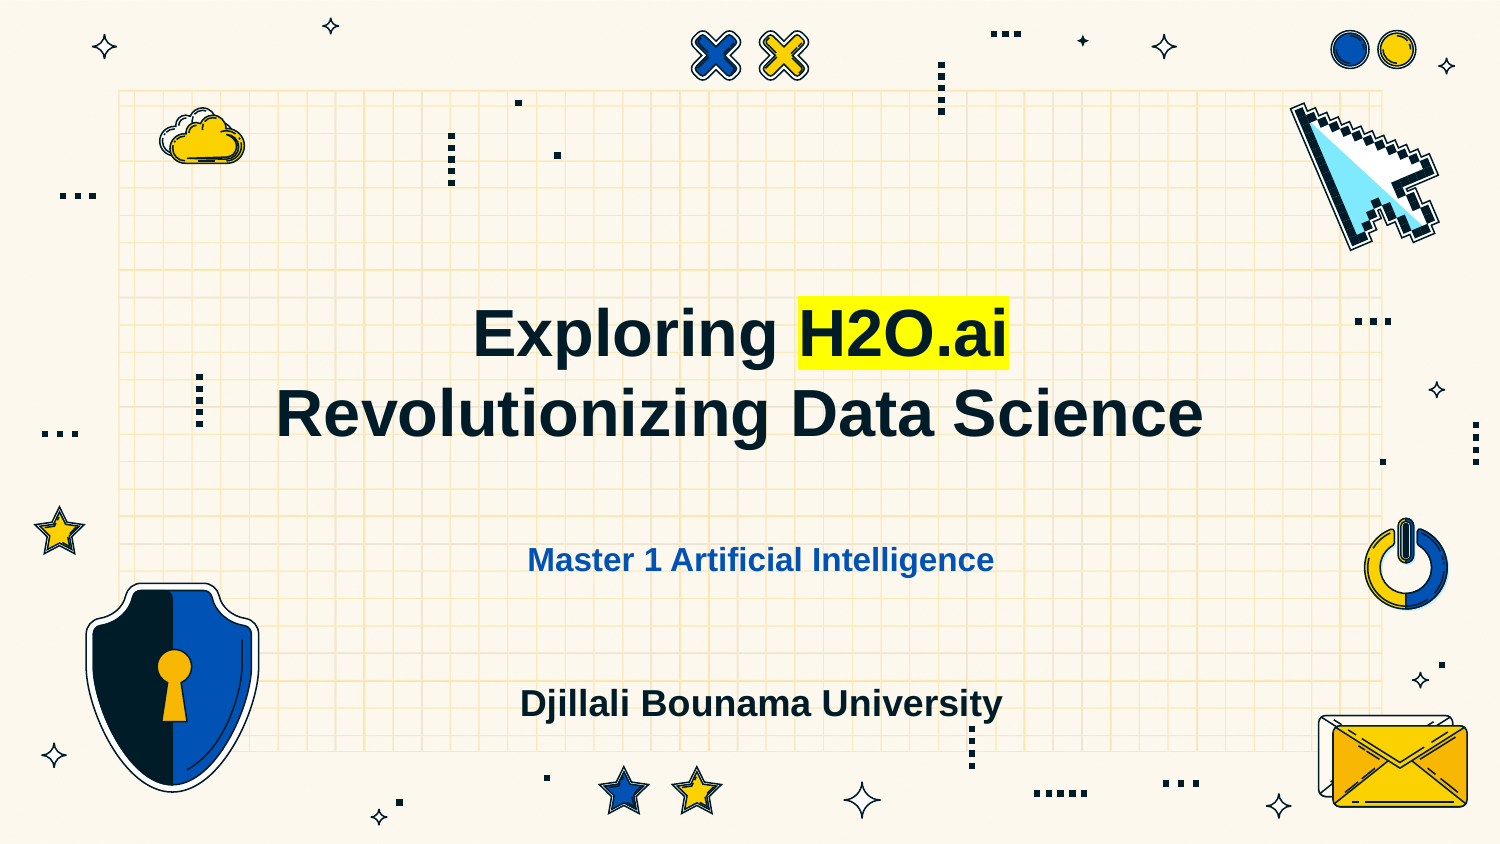

# Exploring H2O.ai Revolutionizing Data Science
Master 1 Artificial Intelligence

Djillali Bounama University